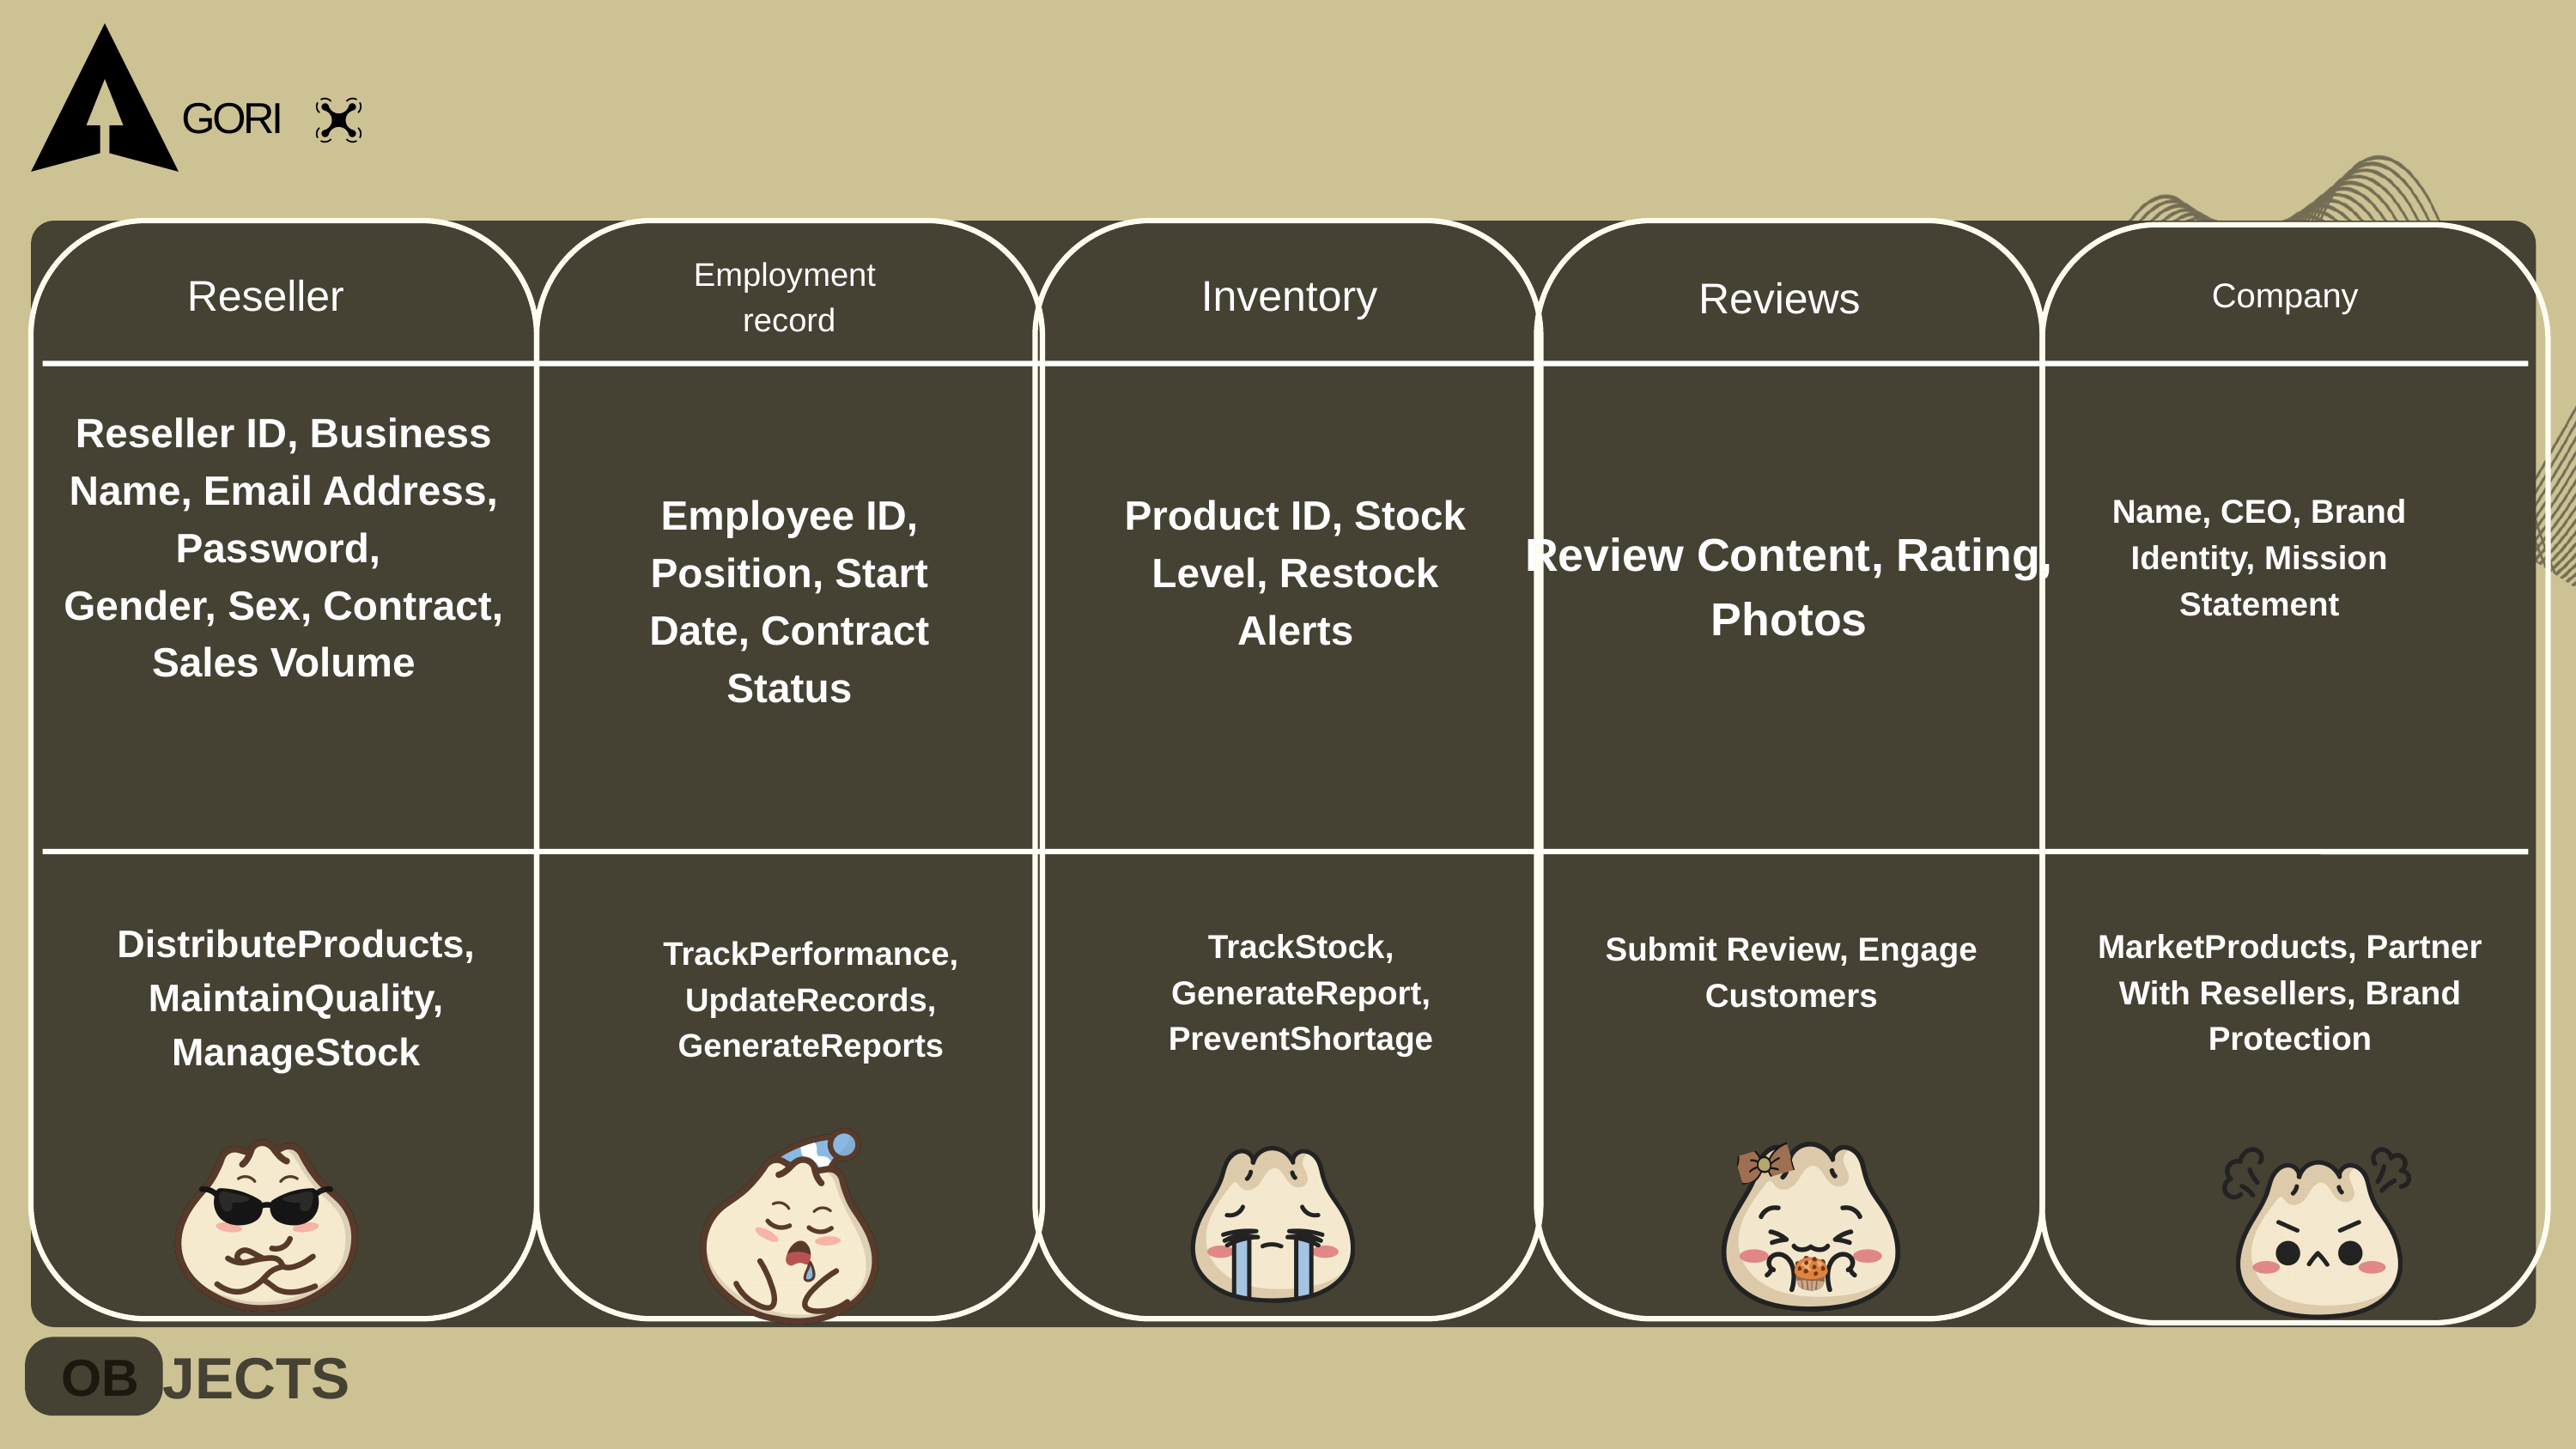

GORI

Employment
record
Reseller
Inventory
Reviews

Company

Reseller ID, Business Name, Email Address, Password,
Gender, Sex, Contract, Sales Volume

Employee ID, Position, Start Date, Contract Status
Product ID, Stock Level, Restock Alerts
Name, CEO, Brand Identity, Mission Statement
Review Content, Rating, Photos

DistributeProducts, MaintainQuality, ManageStock
TrackStock, GenerateReport, PreventShortage
MarketProducts, Partner With Resellers, Brand Protection
Submit Review, Engage Customers

TrackPerformance, UpdateRecords, GenerateReports

JECTS
  OB